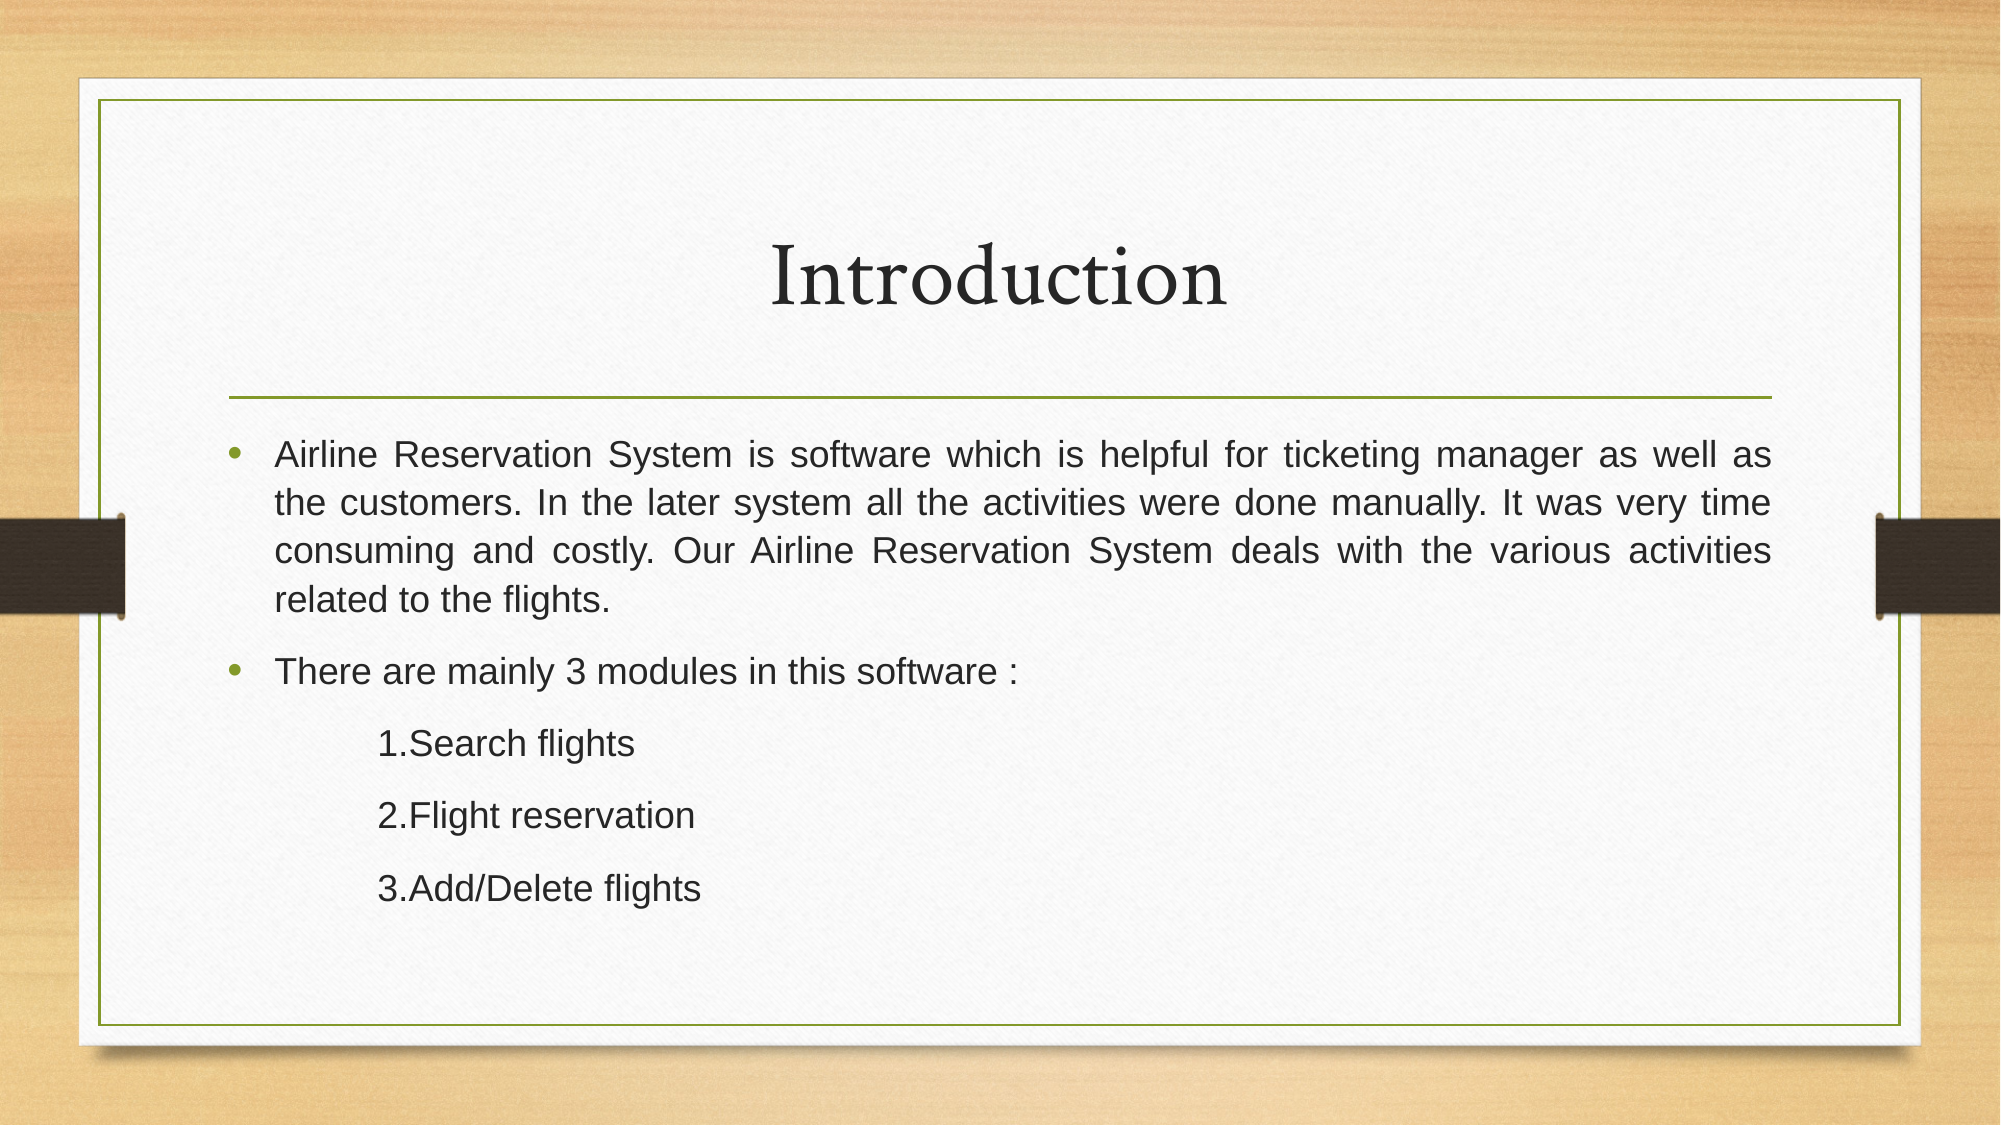

# Introduction
Airline Reservation System is software which is helpful for ticketing manager as well as the customers. In the later system all the activities were done manually. It was very time consuming and costly. Our Airline Reservation System deals with the various activities related to the flights.
There are mainly 3 modules in this software :
	1.Search flights
	2.Flight reservation
	3.Add/Delete flights